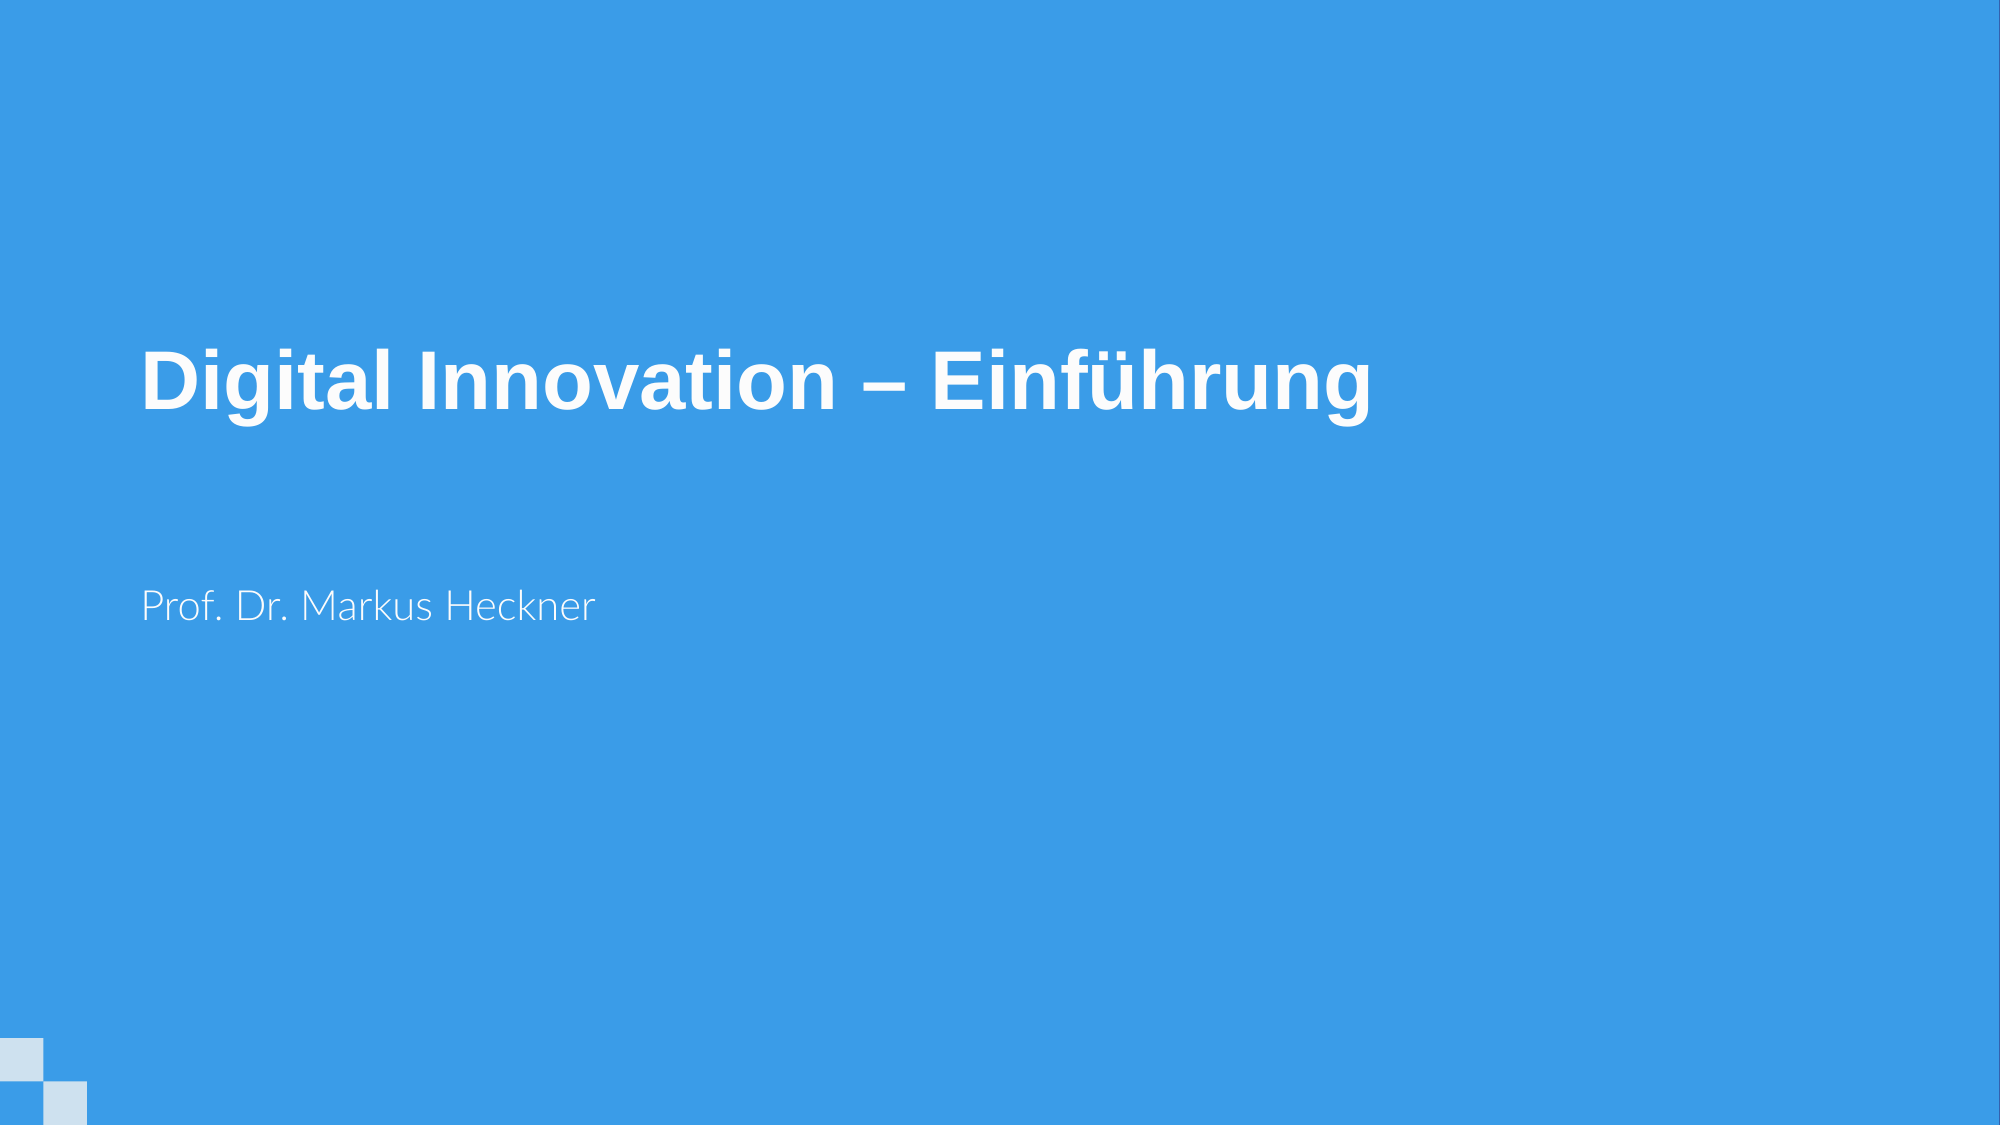

# Digital Innovation – Einführung

Prof. Dr. Markus Heckner